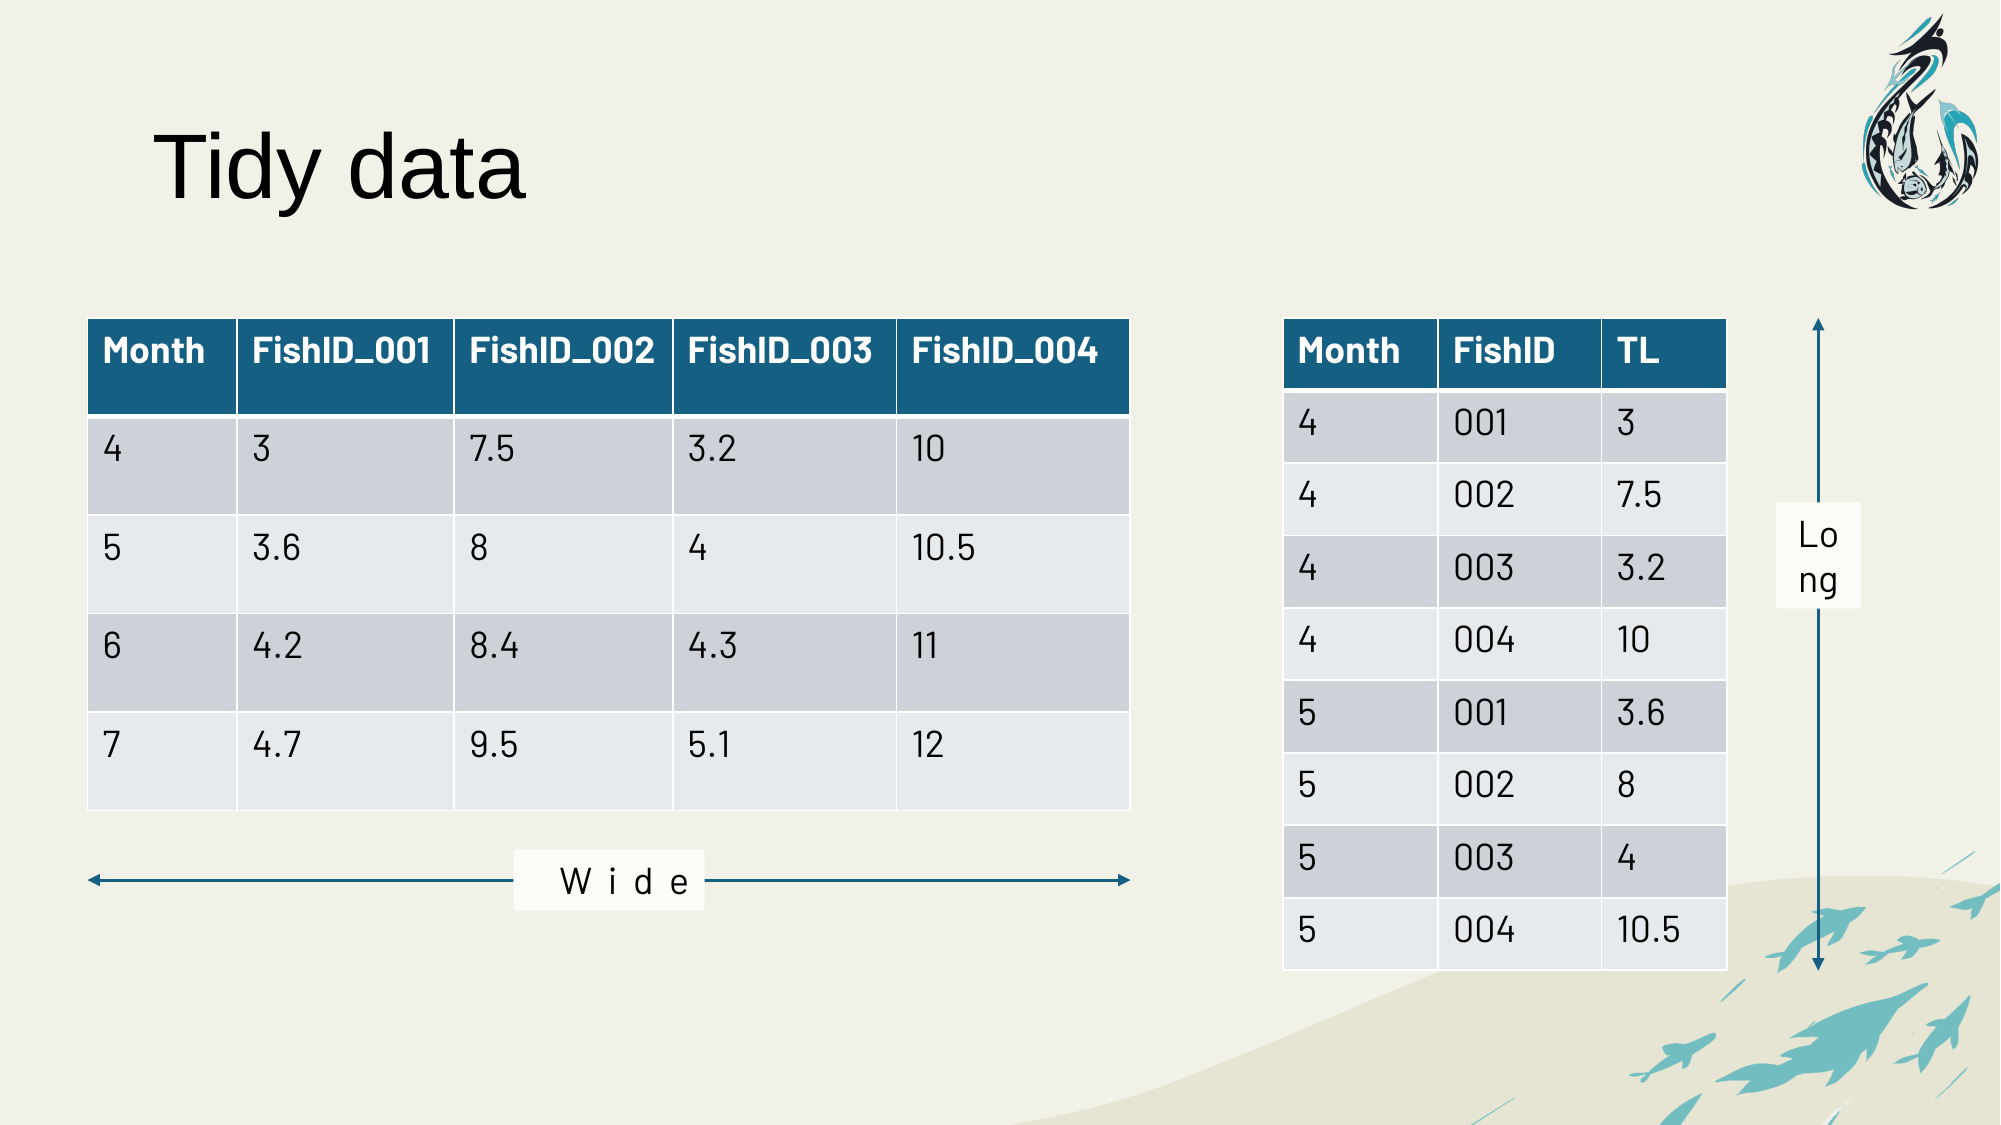

# Tidy data
| Month | FishID | TL |
| --- | --- | --- |
| 4 | 001 | 3 |
| 4 | 002 | 7.5 |
| 4 | 003 | 3.2 |
| 4 | 004 | 10 |
| 5 | 001 | 3.6 |
| 5 | 002 | 8 |
| 5 | 003 | 4 |
| 5 | 004 | 10.5 |
| Month | FishID\_001 | FishID\_002 | FishID\_003 | FishID\_004 |
| --- | --- | --- | --- | --- |
| 4 | 3 | 7.5 | 3.2 | 10 |
| 5 | 3.6 | 8 | 4 | 10.5 |
| 6 | 4.2 | 8.4 | 4.3 | 11 |
| 7 | 4.7 | 9.5 | 5.1 | 12 |
Long
Wide